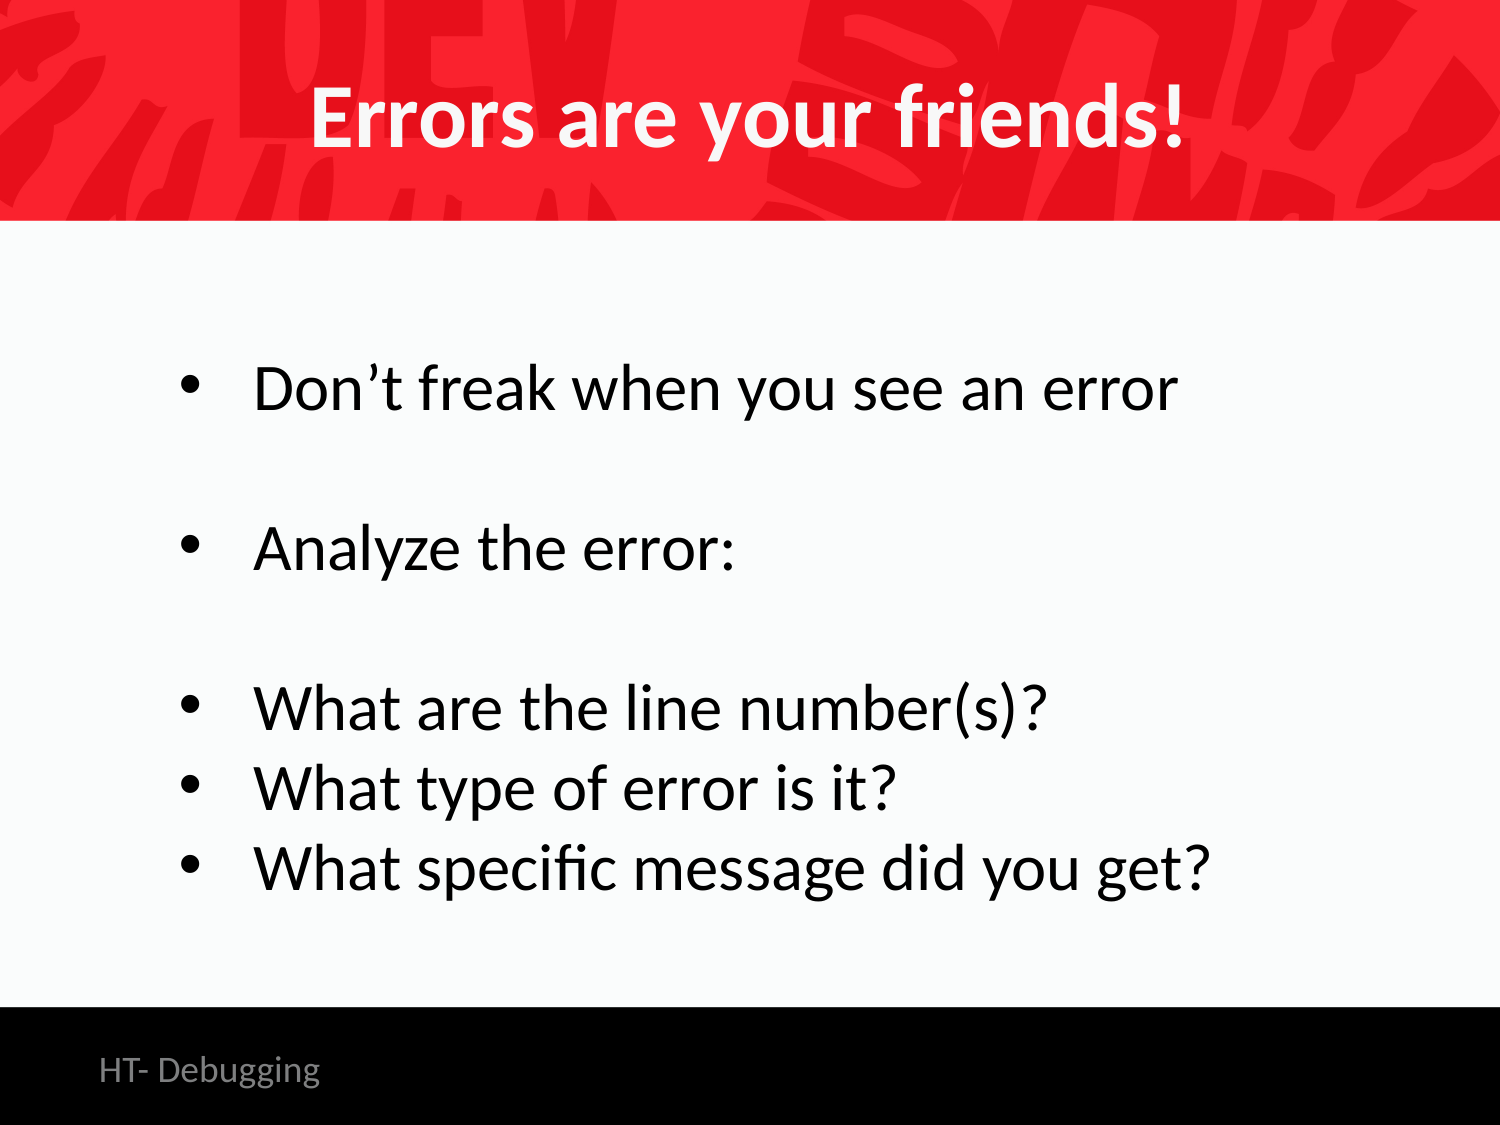

# Errors are your friends!

Don’t freak when you see an error

Analyze the error:

What are the line number(s)?
What type of error is it?
What specific message did you get?

HT- Debugging